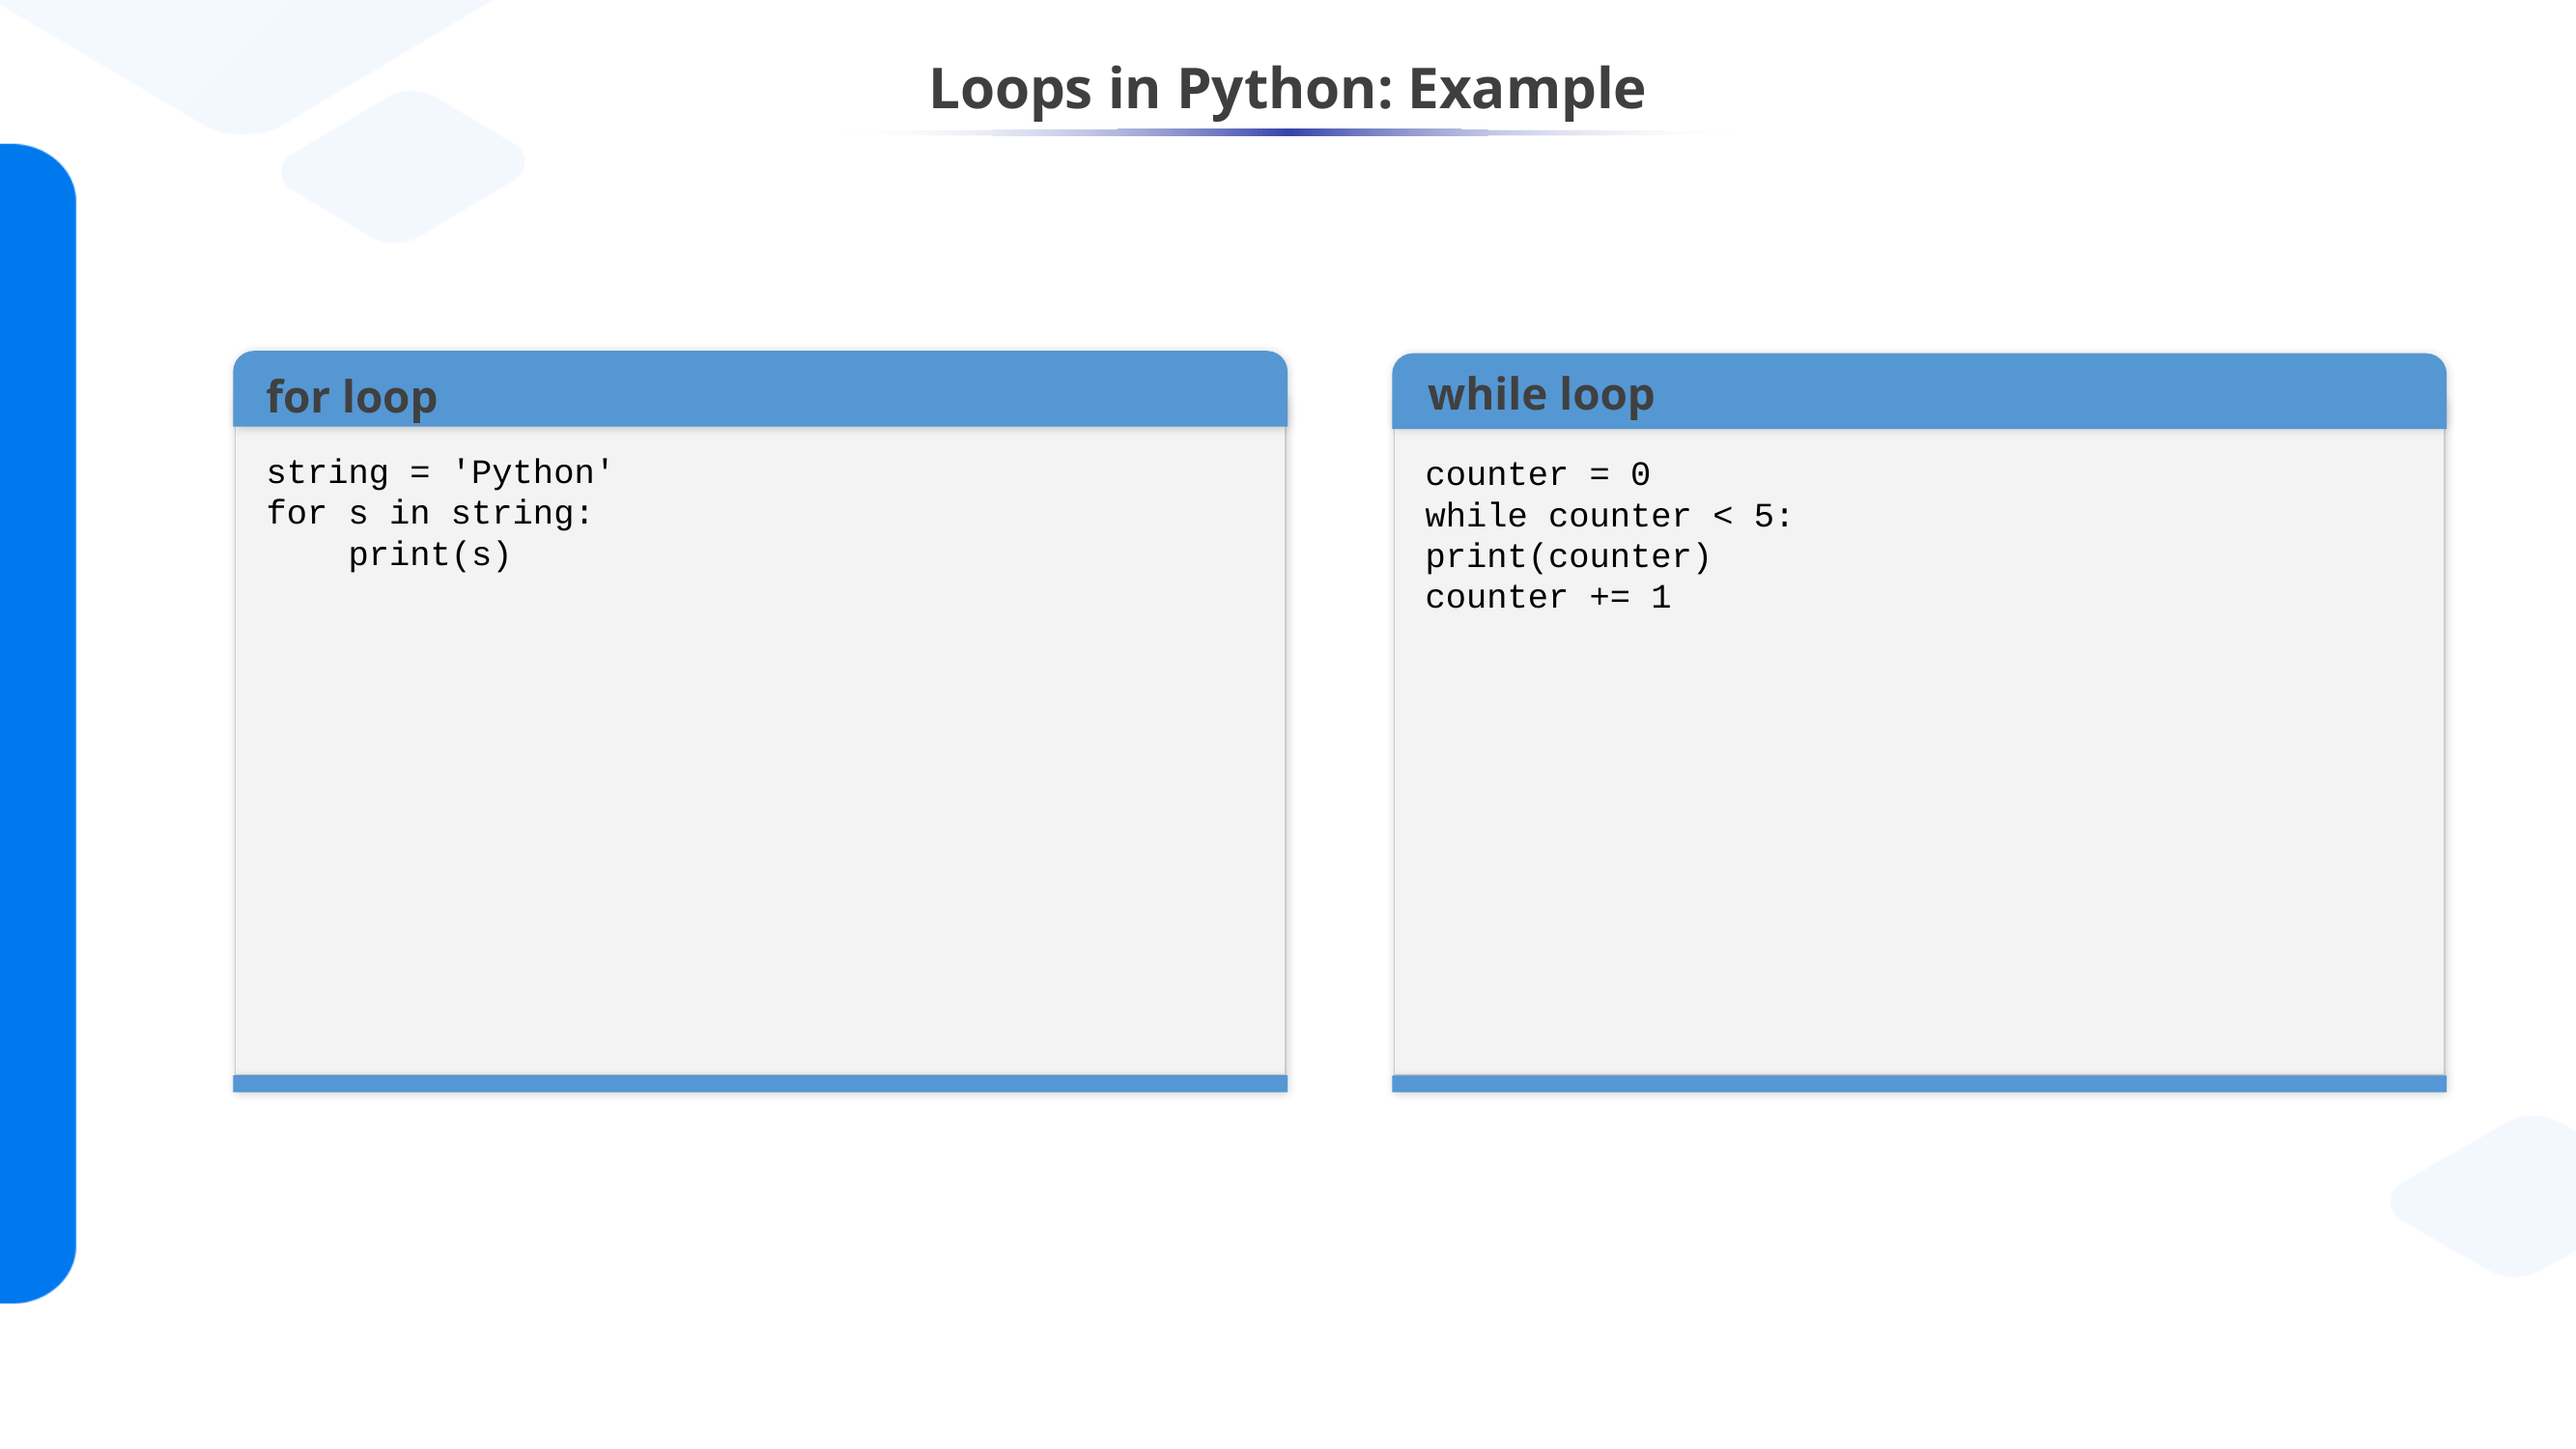

# Loops in Python: Example

string = 'Python'
for s in string:
    print(s)
while loop
for loop

counter = 0
while counter < 5:
print(counter)
counter += 1